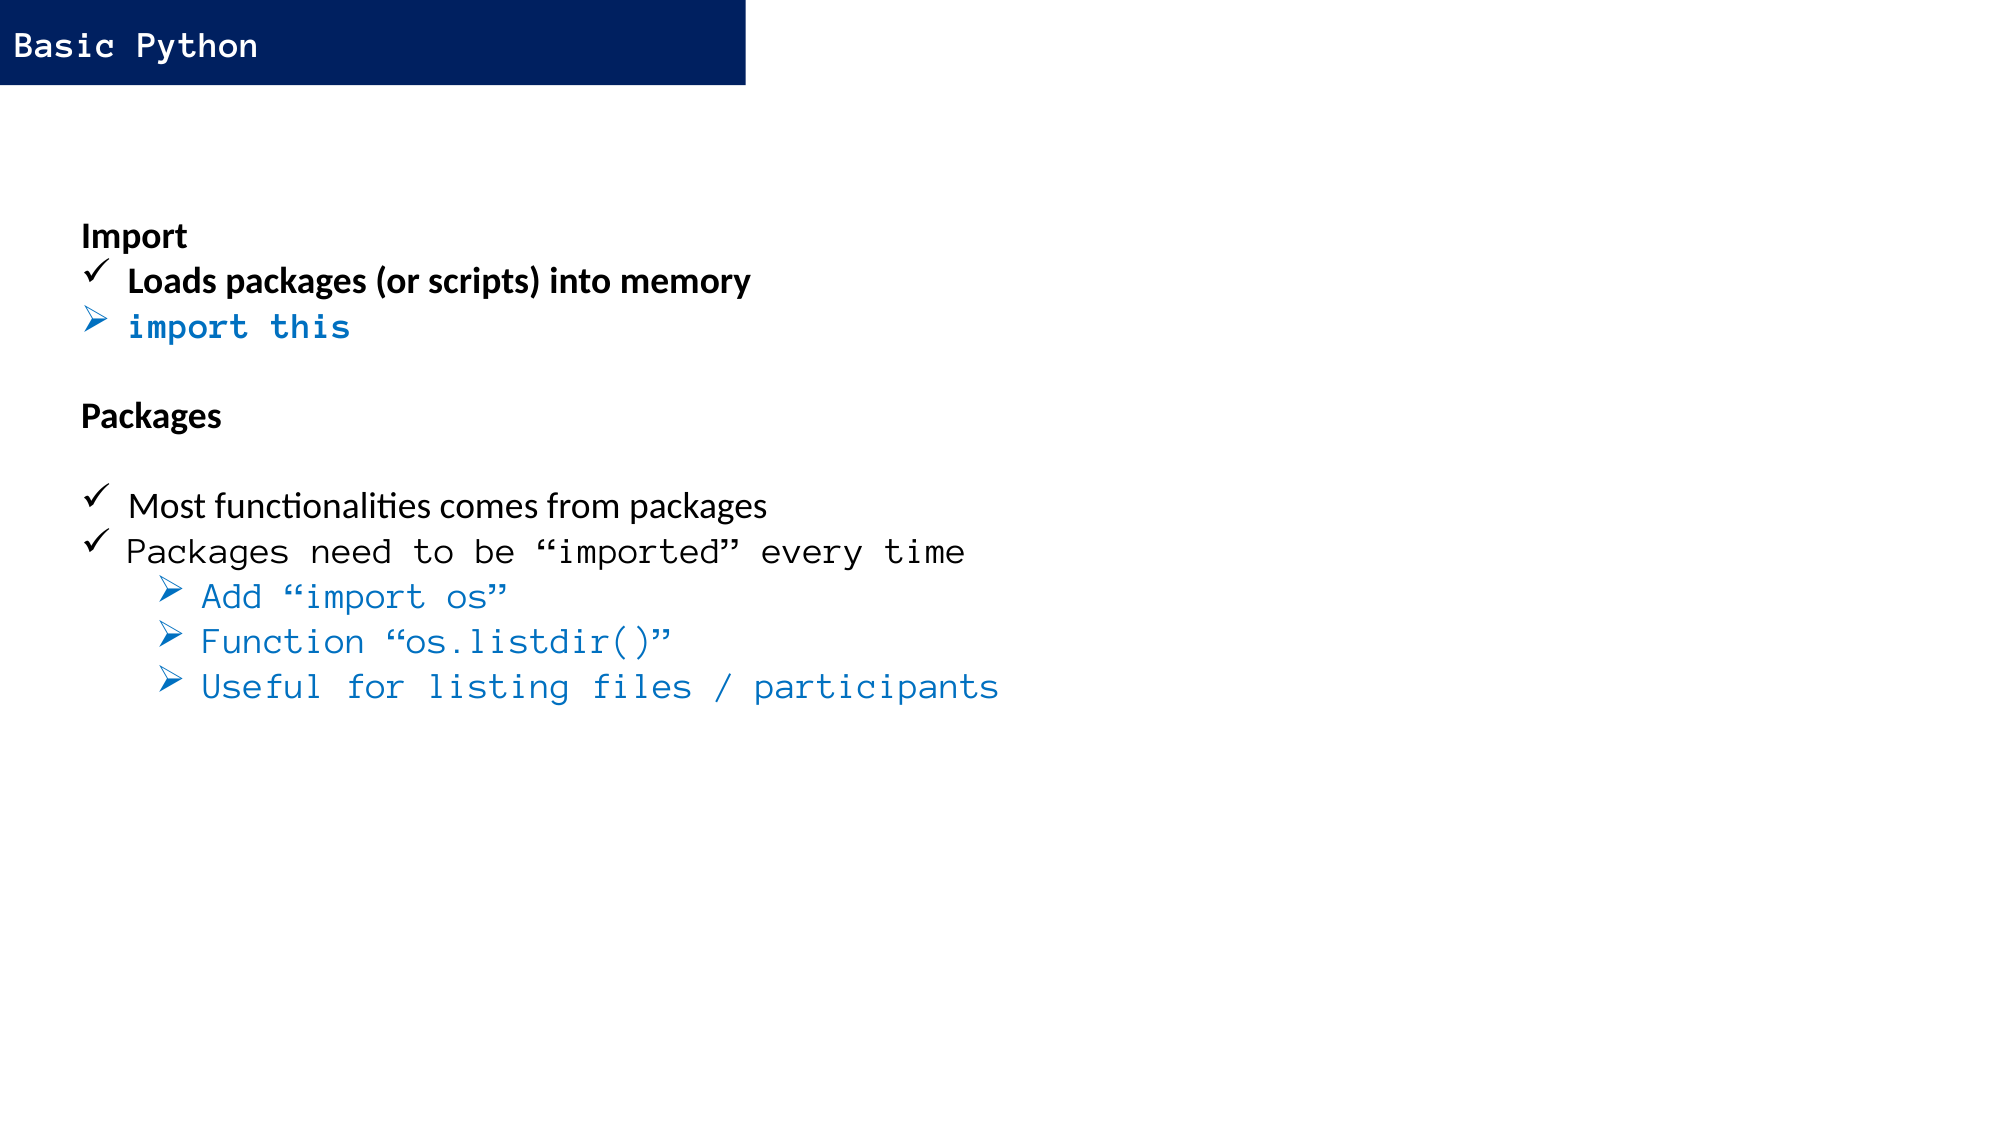

Basic Python

Import
Loads packages (or scripts) into memory
import this

Packages

Most functionalities comes from packages
Packages need to be “imported” every time
Add “import os”
Function “os.listdir()”
Useful for listing files / participants